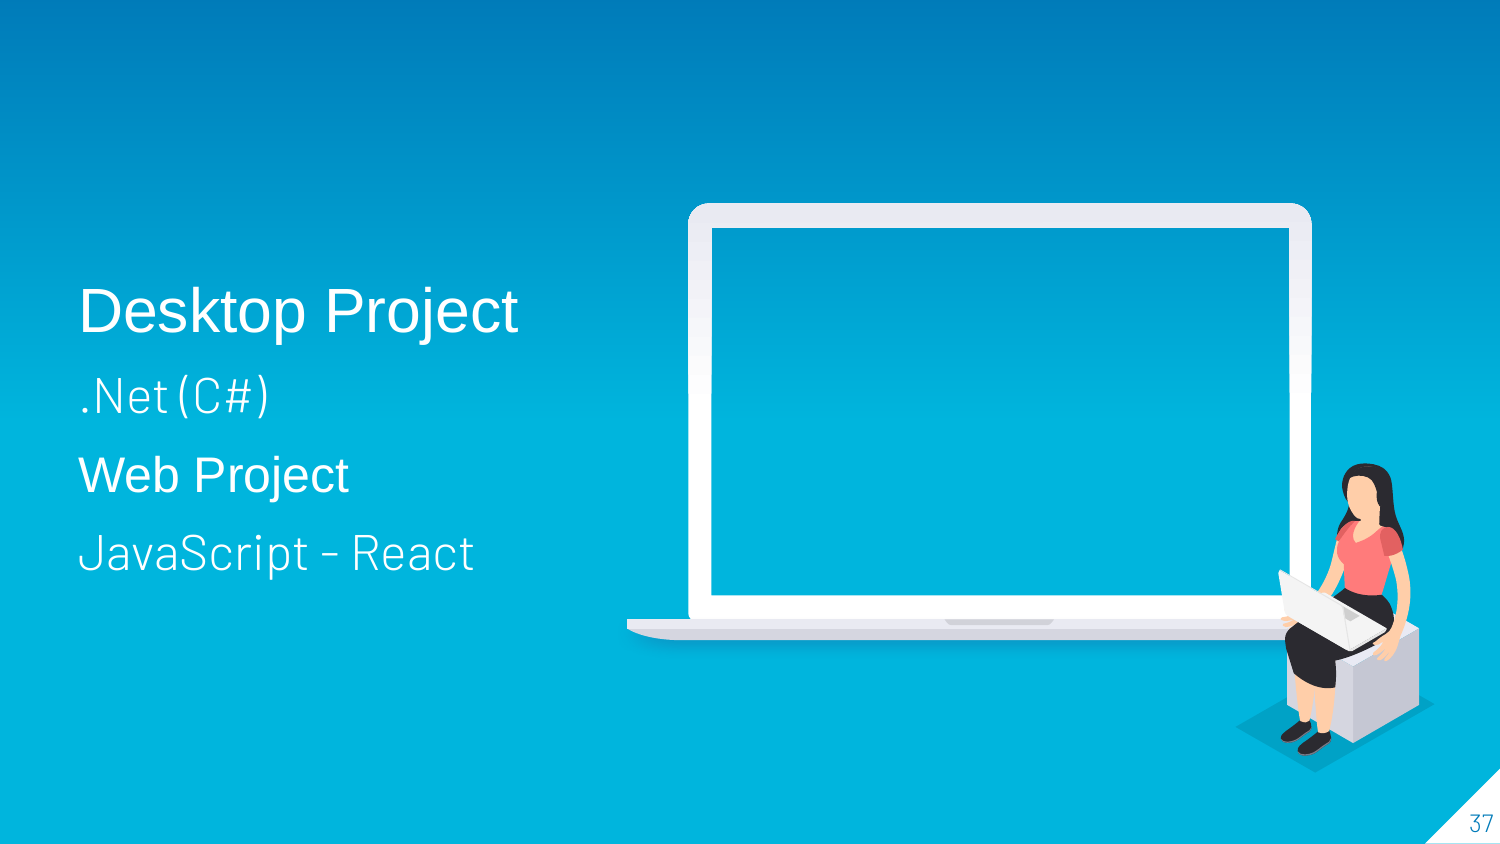

Desktop Project
.Net (C#)
Web Project
JavaScript - React

37